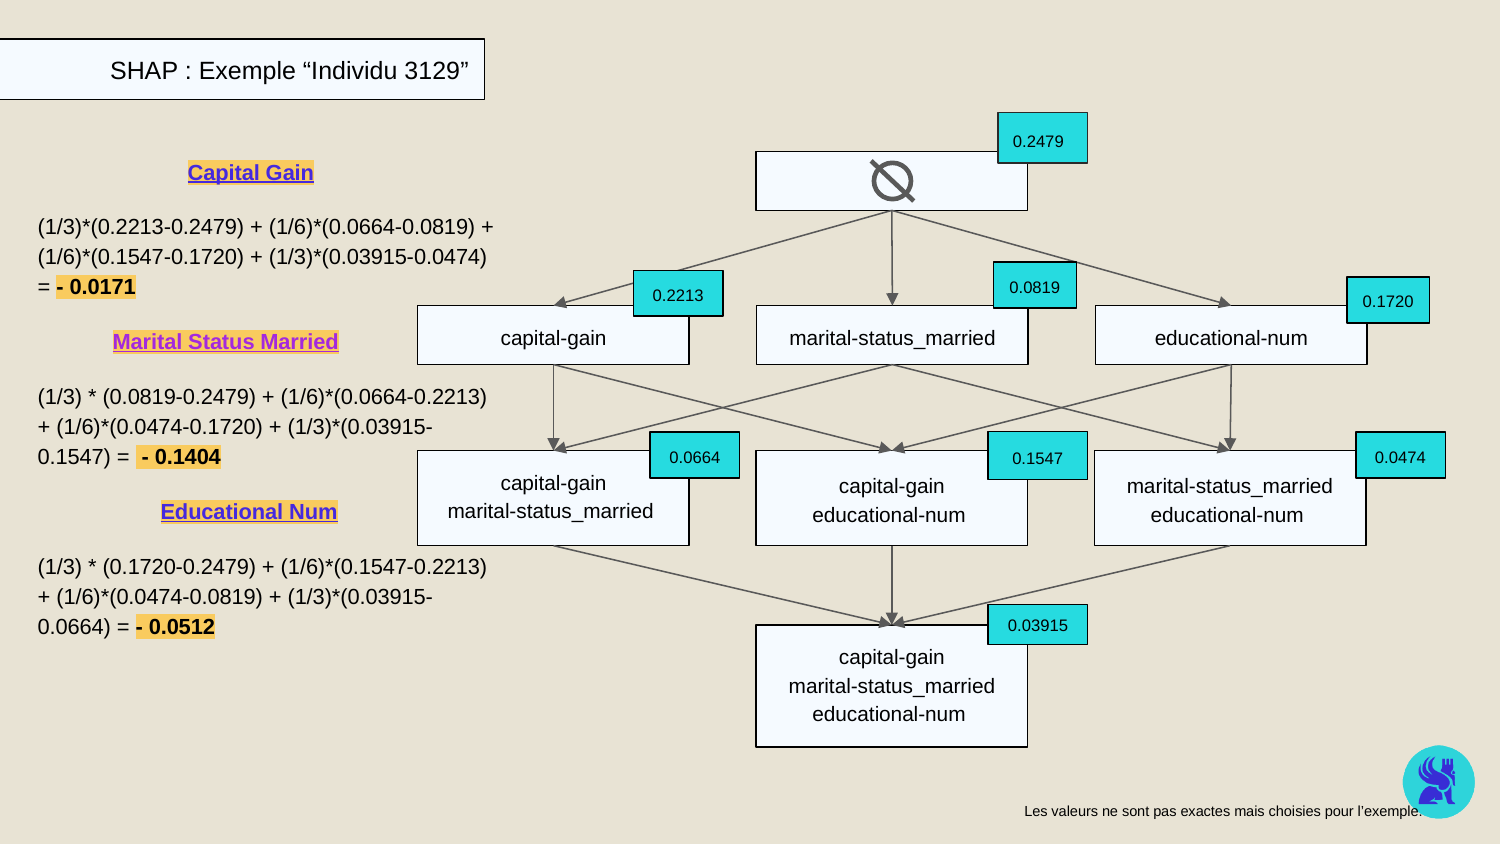

# SHAP : Exemple “Individu 3129”

0.2479

Capital Gain
(1/3)*(0.2213-0.2479) + (1/6)*(0.0664-0.0819) + (1/6)*(0.1547-0.1720) + (1/3)*(0.03915-0.0474) = - 0.0171
Marital Status Married
(1/3) * (0.0819-0.2479) + (1/6)*(0.0664-0.2213) + (1/6)*(0.0474-0.1720) + (1/3)*(0.03915-0.1547) =  - 0.1404
        Educational Num
(1/3) * (0.1720-0.2479) + (1/6)*(0.1547-0.2213) + (1/6)*(0.0474-0.0819) + (1/3)*(0.03915-0.0664) = - 0.0512

0.0819
0.2213
0.1720
capital-gain
marital-status_married
educational-num
0.1547
0.0664
0.0474
capital-gain
marital-status_married
capital-gain
educational-num
marital-status_married
educational-num
0.03915
capital-gain
marital-status_married
educational-num

Les valeurs ne sont pas exactes mais choisies pour l’exemple.